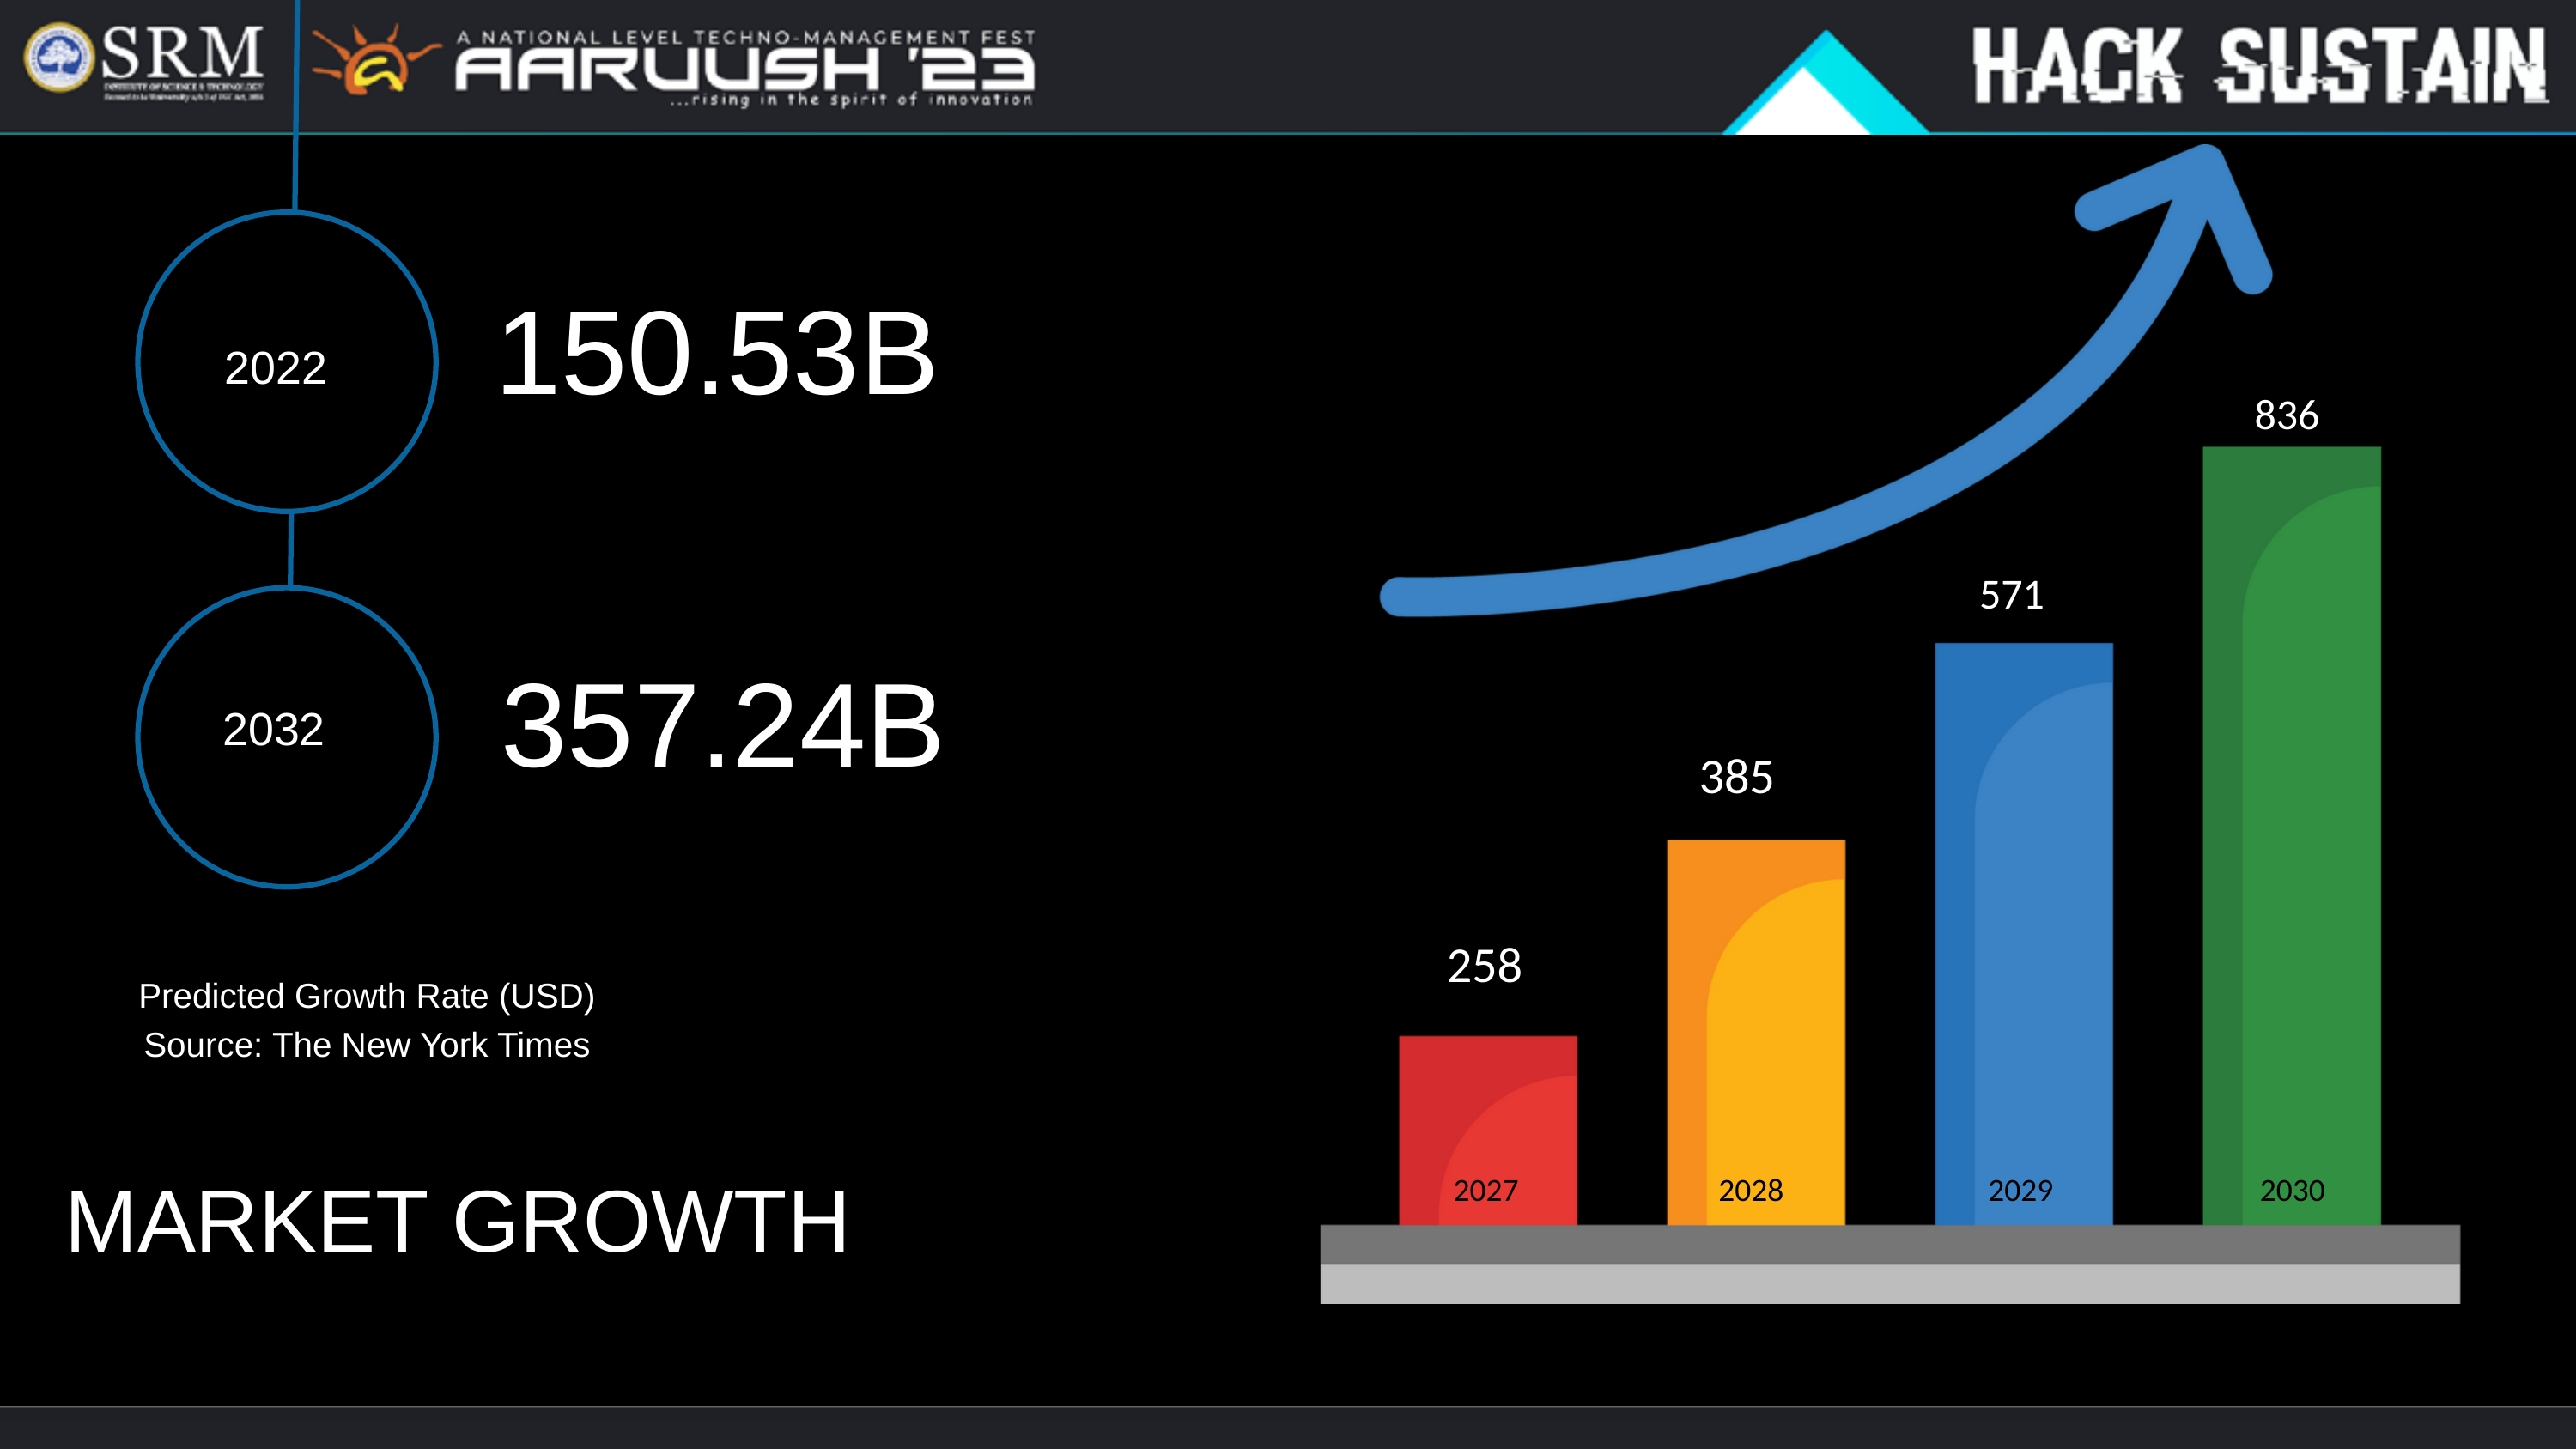

258

150.53B
2022
836
836
836
571

357.24B
2032
385
Predicted Growth Rate (USD)
Source: The New York Times
MARKET GROWTH
2027
2028
2029
2030